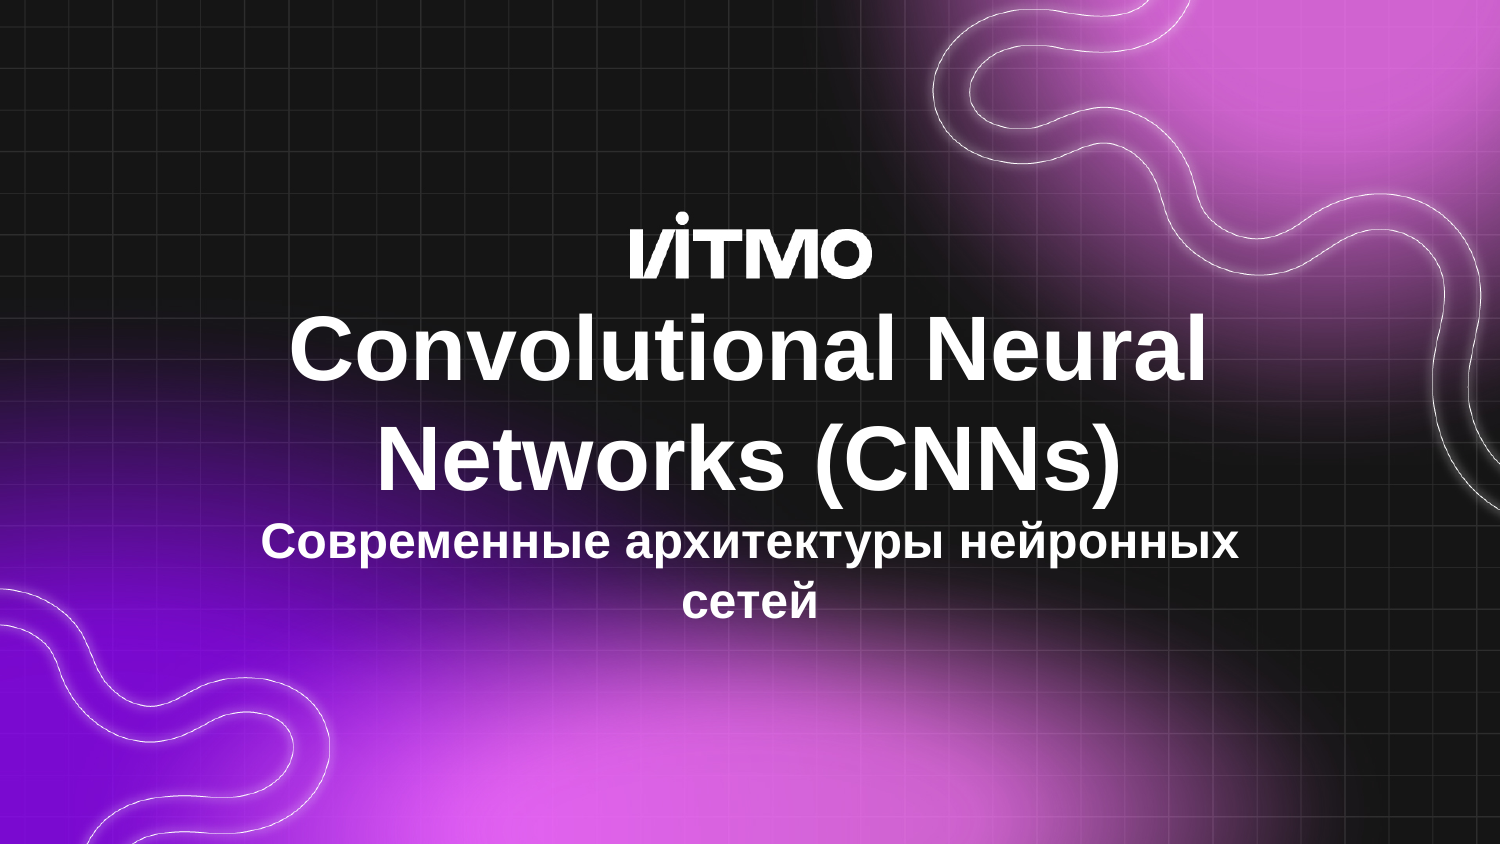

# Convolutional Neural Networks (CNNs) Современные архитектуры нейронных сетей